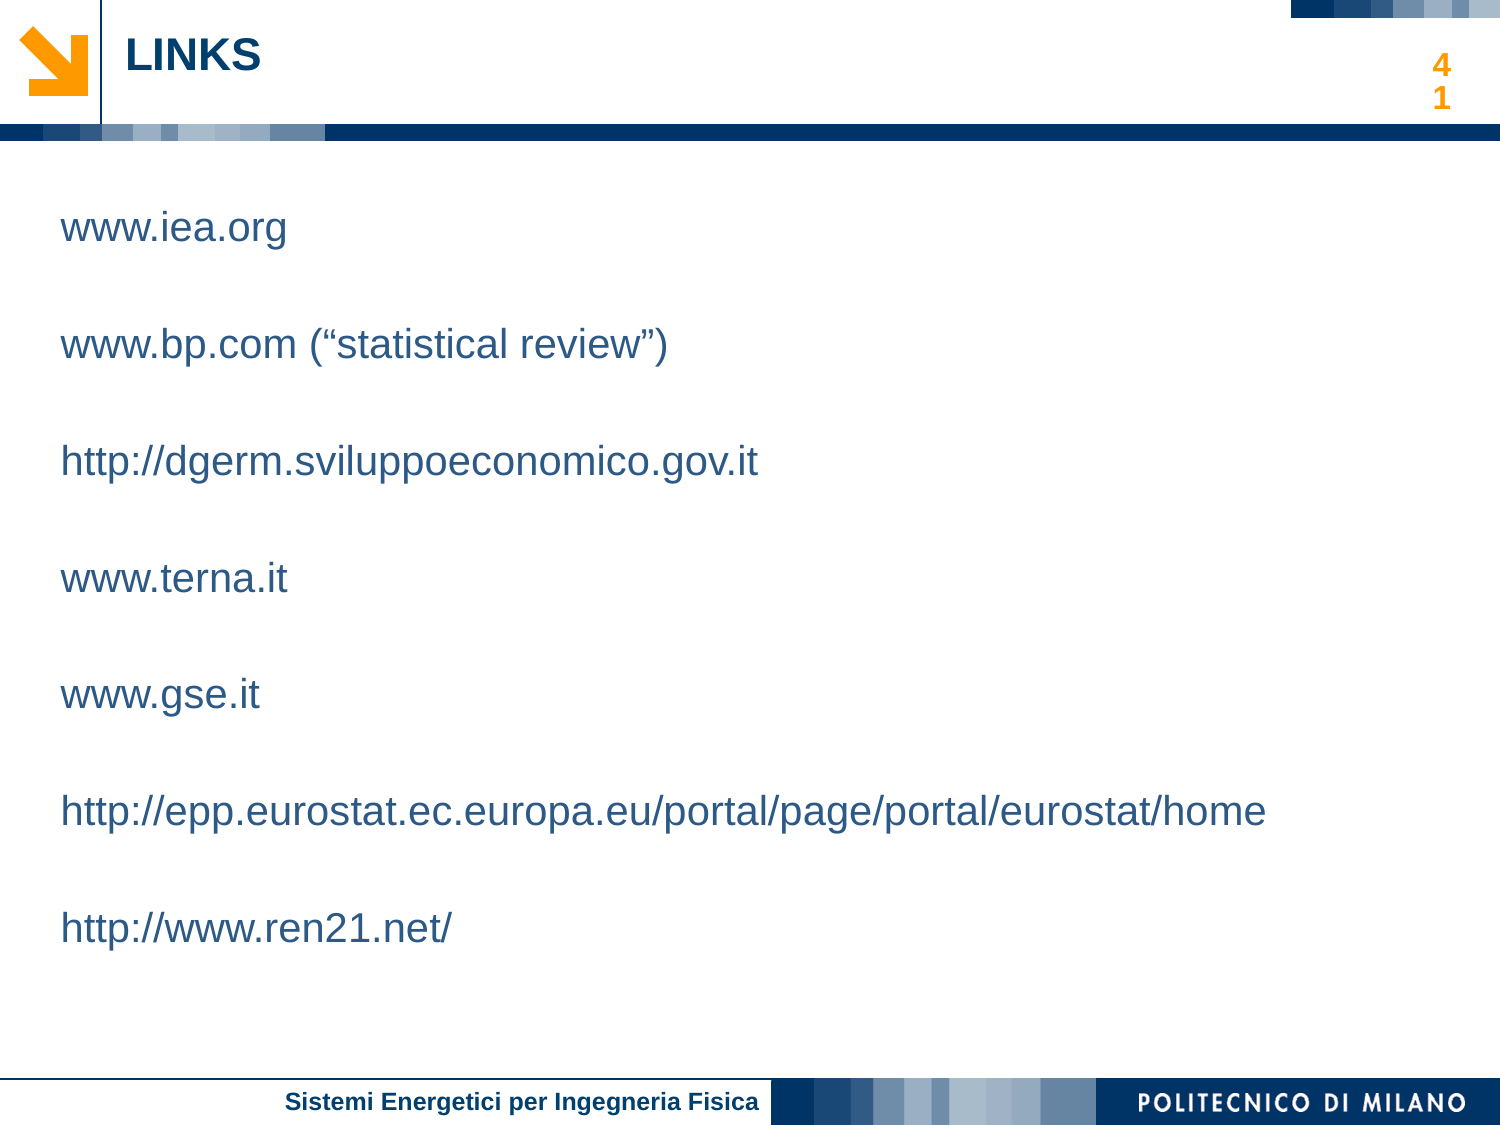

LINKS
41
www.iea.org

www.bp.com (“statistical review”)

http://dgerm.sviluppoeconomico.gov.it

www.terna.it

www.gse.it

http://epp.eurostat.ec.europa.eu/portal/page/portal/eurostat/home

http://www.ren21.net/